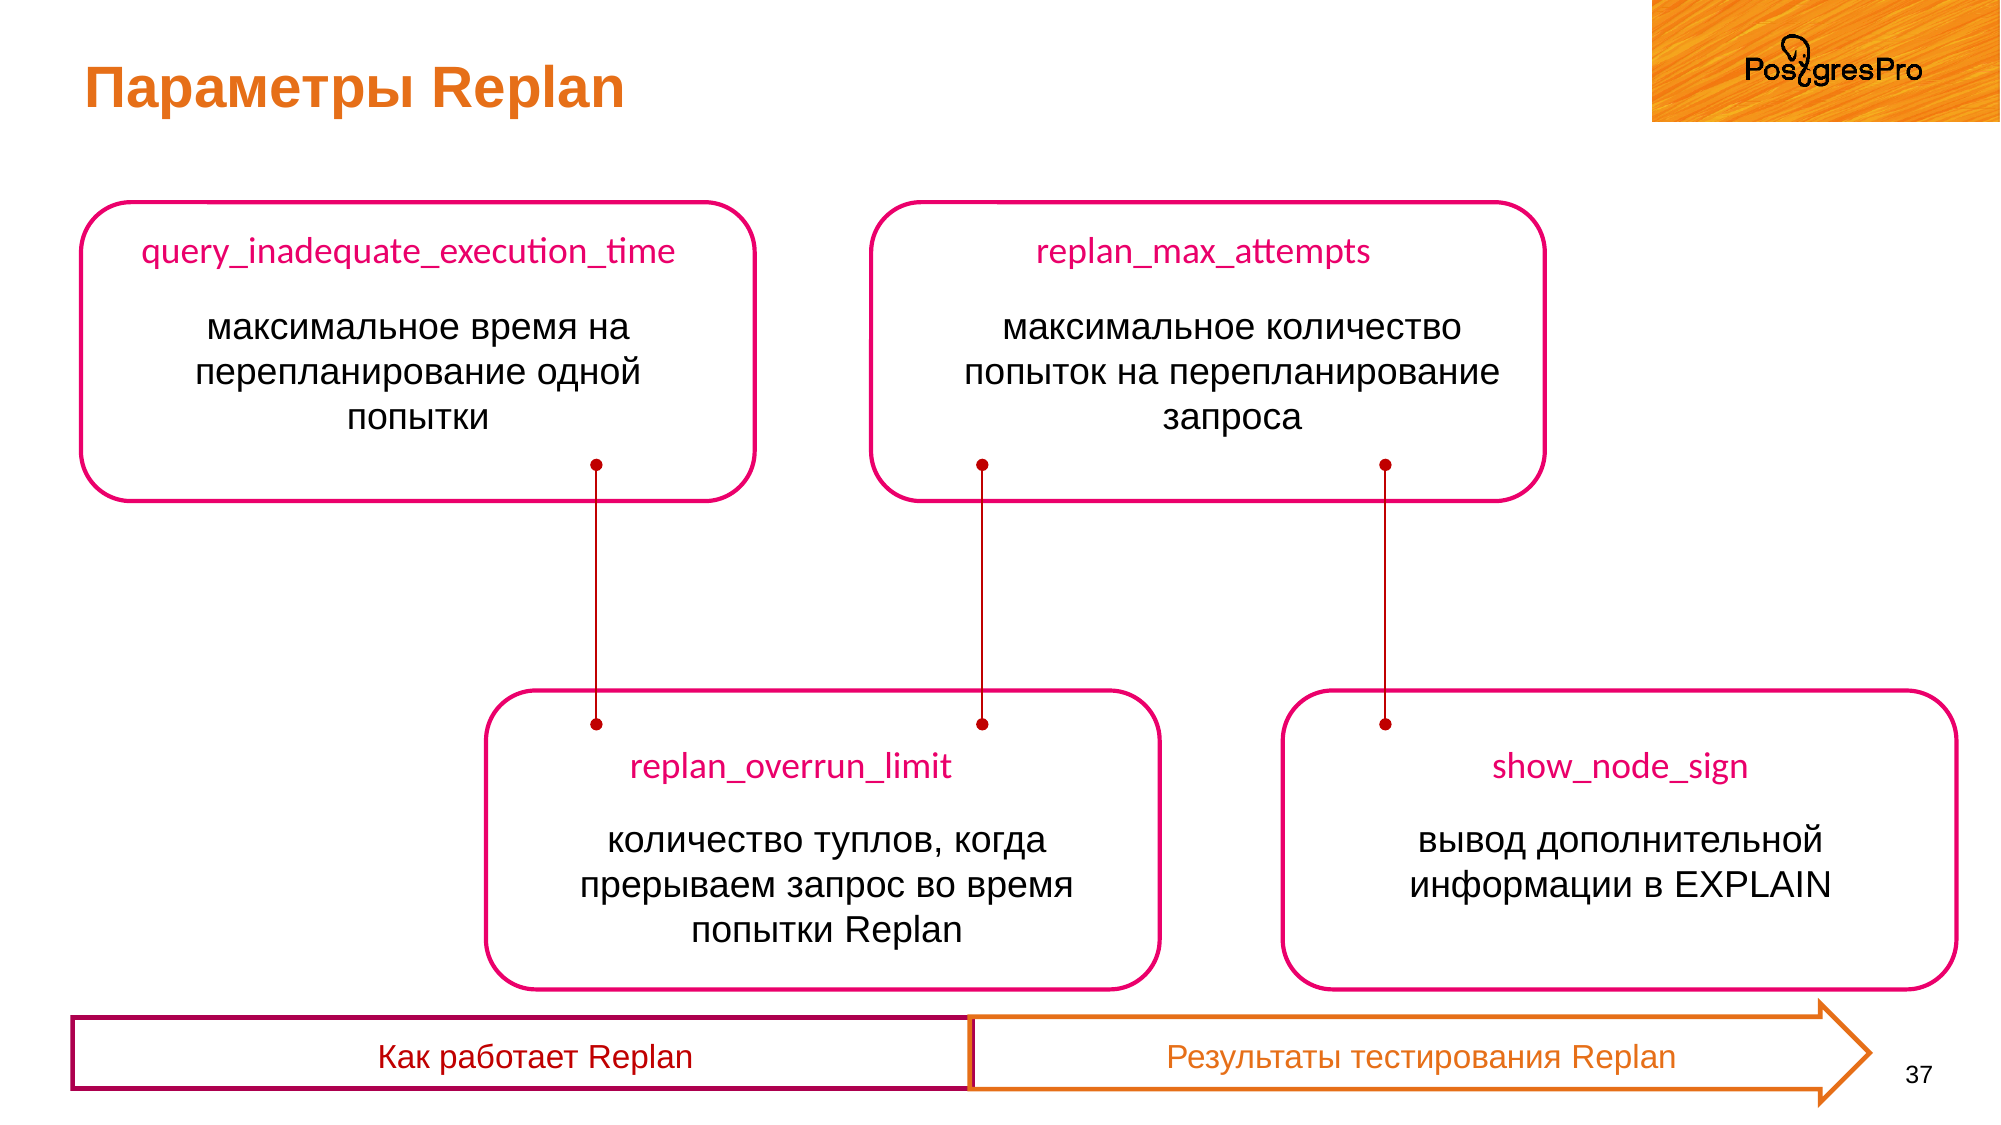

# Параметры Replan
query_inadequate_execution_time
replan_max_attempts
максимальное время на перепланирование одной попытки
максимальное количество попыток на перепланирование запроса
replan_overrun_limit
show_node_sign
количество туплов, когда прерываем запрос во время попытки Replan
вывод дополнительной информации в EXPLAIN
Как работает Replan
Результаты тестирования Replan